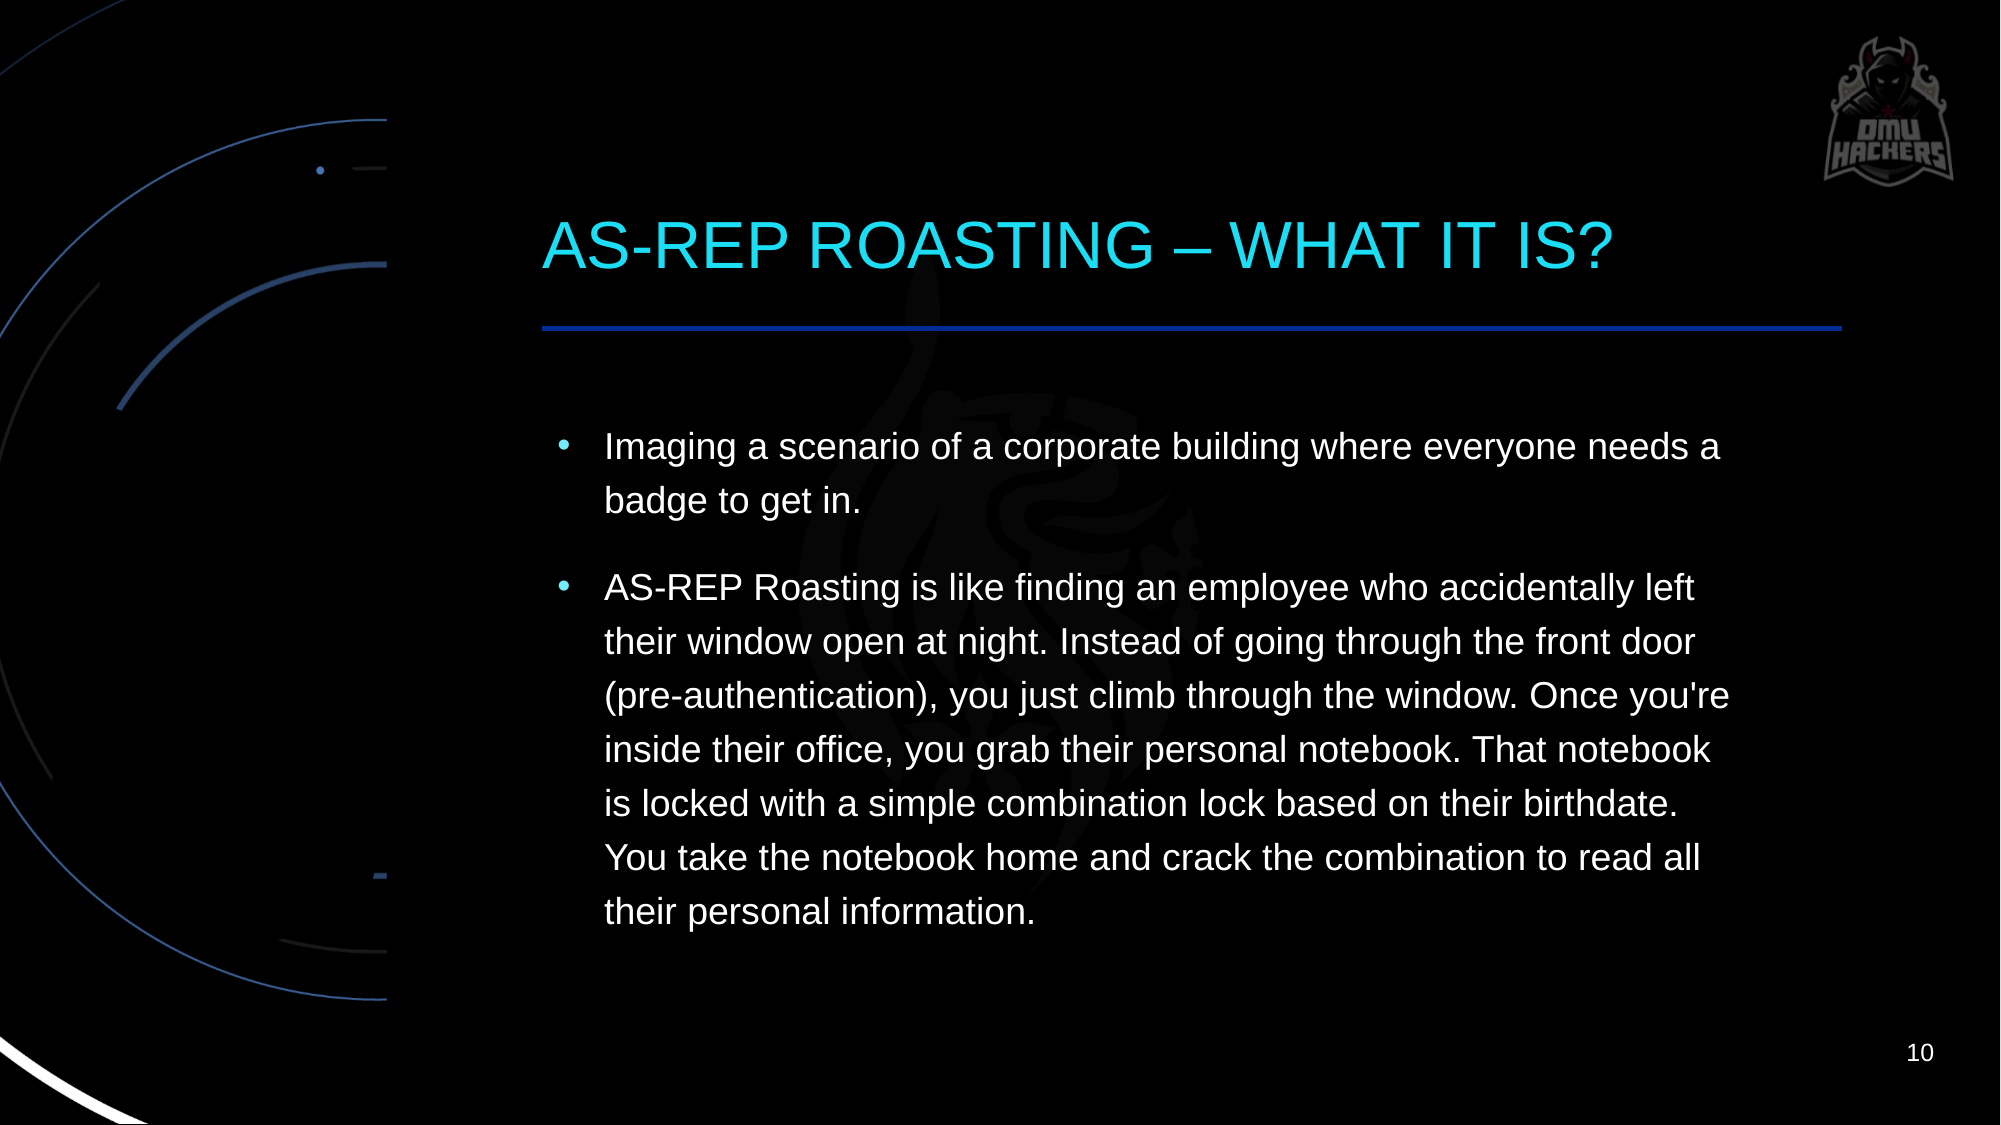

# AS-REP ROASTING – WHAT IT IS?
Imaging a scenario of a corporate building where everyone needs a badge to get in.
AS-REP Roasting is like finding an employee who accidentally left their window open at night. Instead of going through the front door (pre-authentication), you just climb through the window. Once you're inside their office, you grab their personal notebook. That notebook is locked with a simple combination lock based on their birthdate. You take the notebook home and crack the combination to read all their personal information.
10